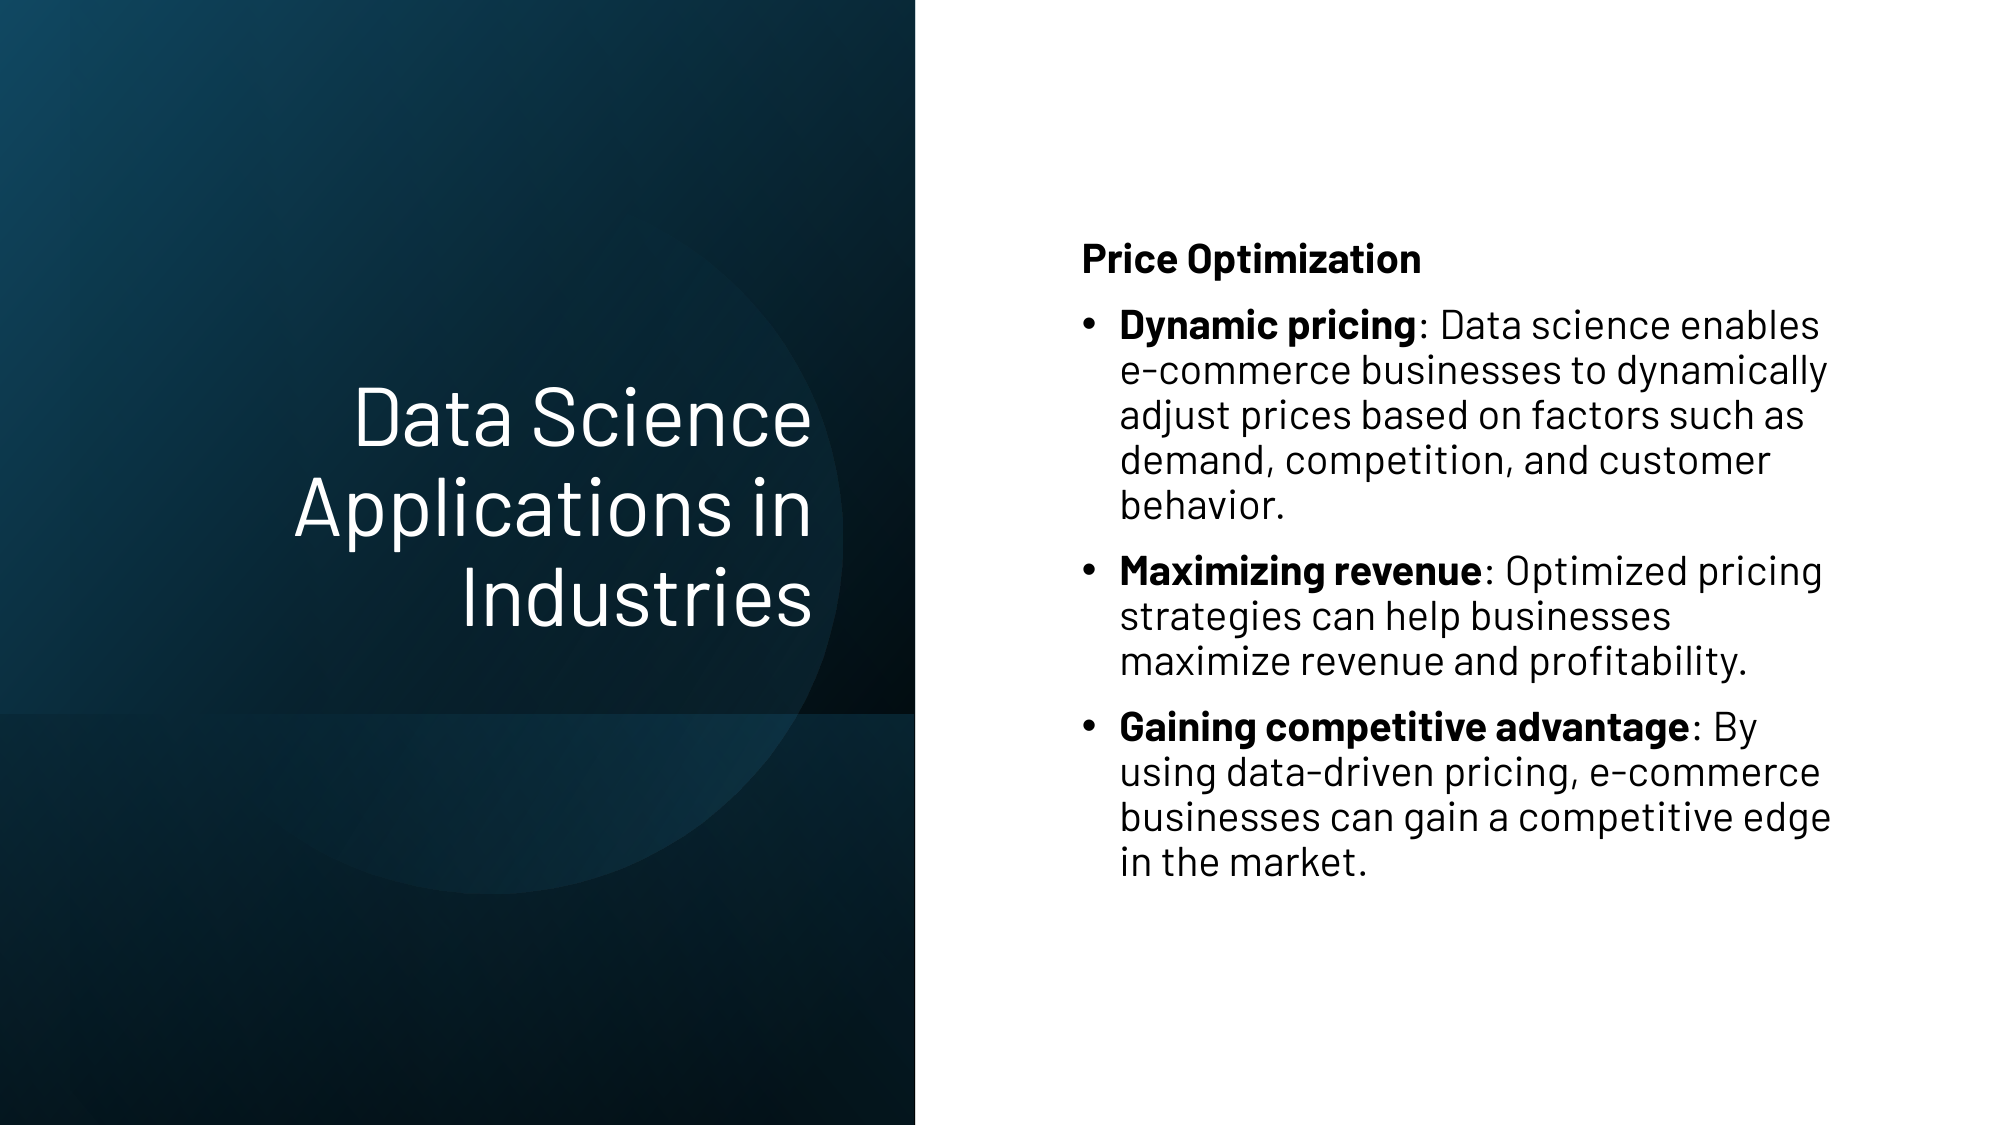

# Data Science Applications in Industries

Price Optimization
Dynamic pricing: Data science enables e-commerce businesses to dynamically adjust prices based on factors such as demand, competition, and customer behavior.
Maximizing revenue: Optimized pricing strategies can help businesses maximize revenue and profitability.
Gaining competitive advantage: By using data-driven pricing, e-commerce businesses can gain a competitive edge in the market.